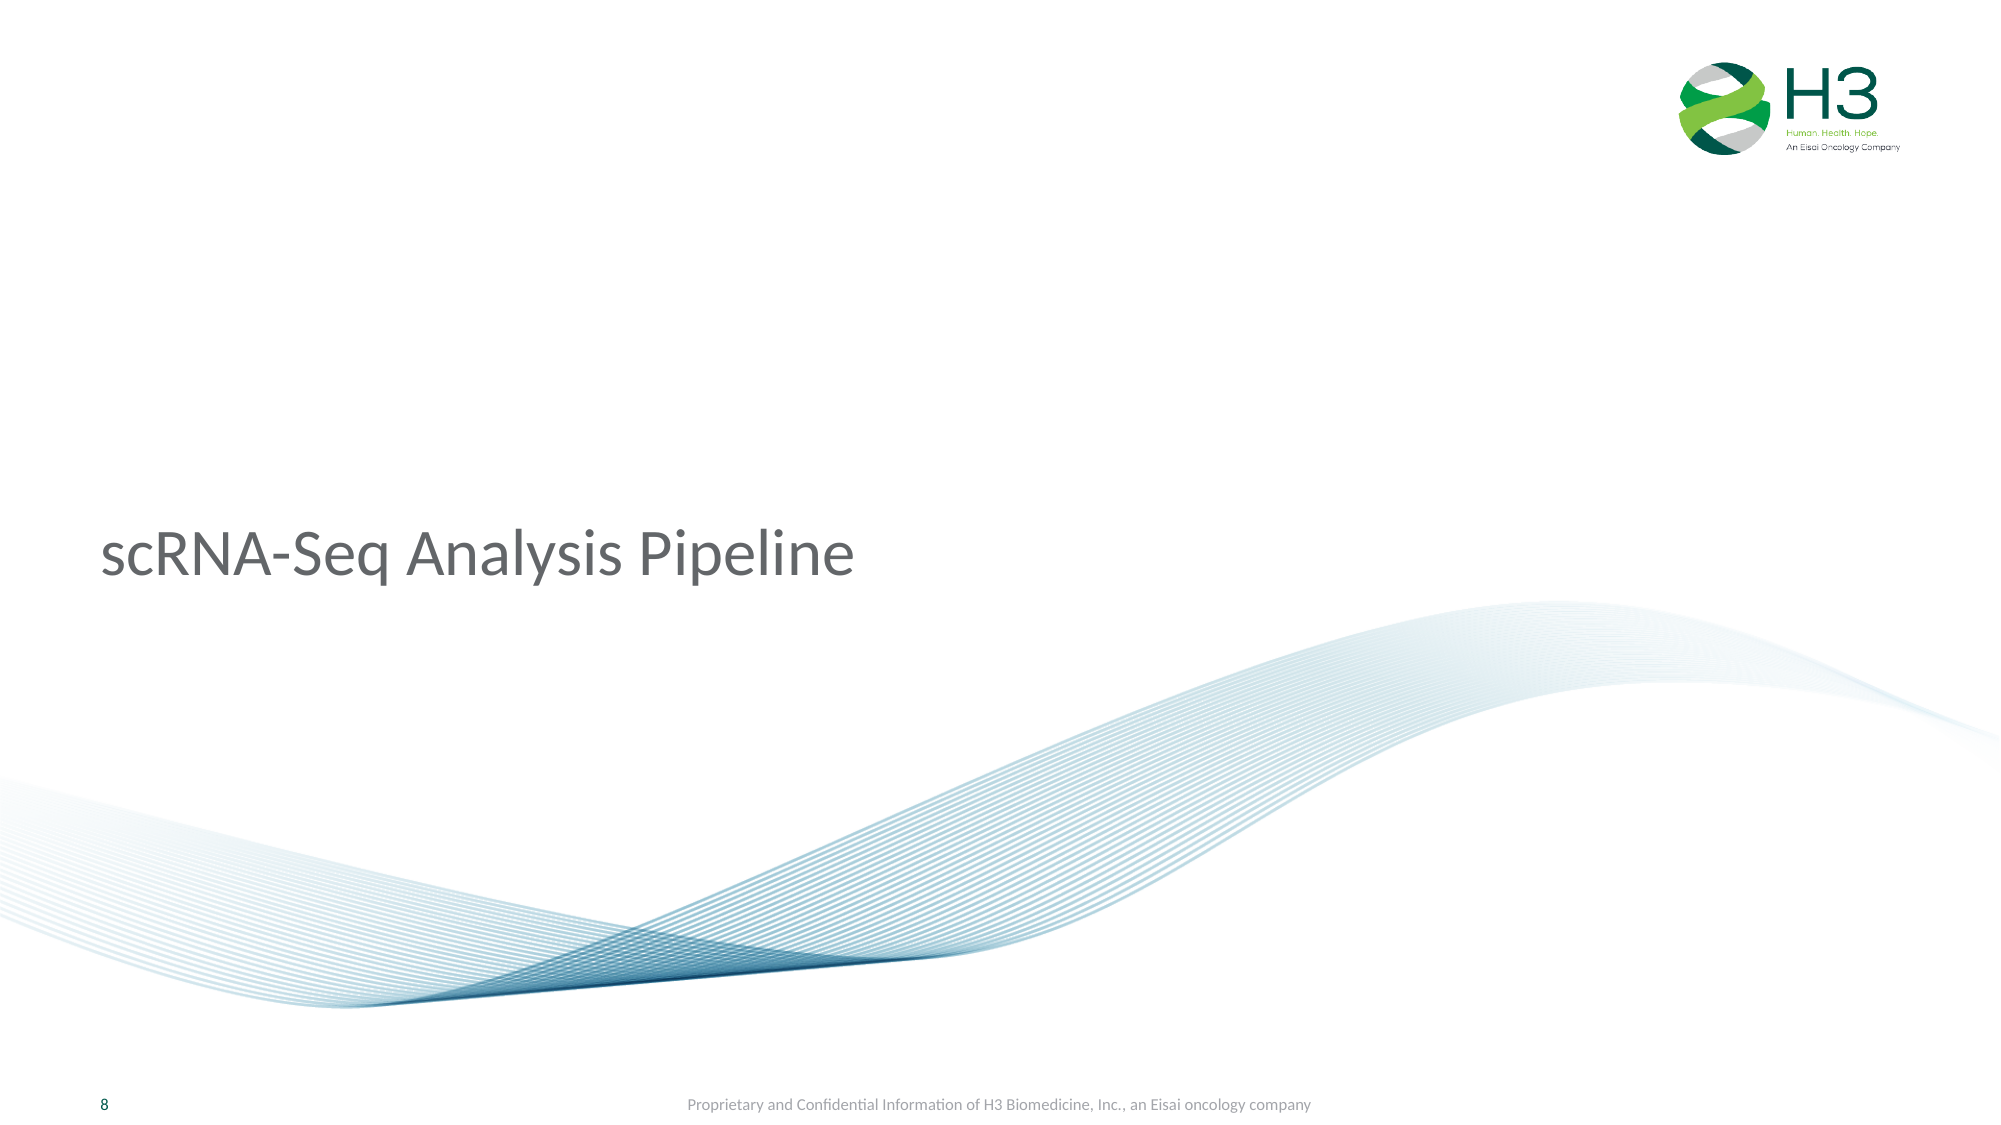

# scRNA-Seq Analysis Pipeline

Proprietary and Confidential Information of H3 Biomedicine, Inc., an Eisai oncology company
8